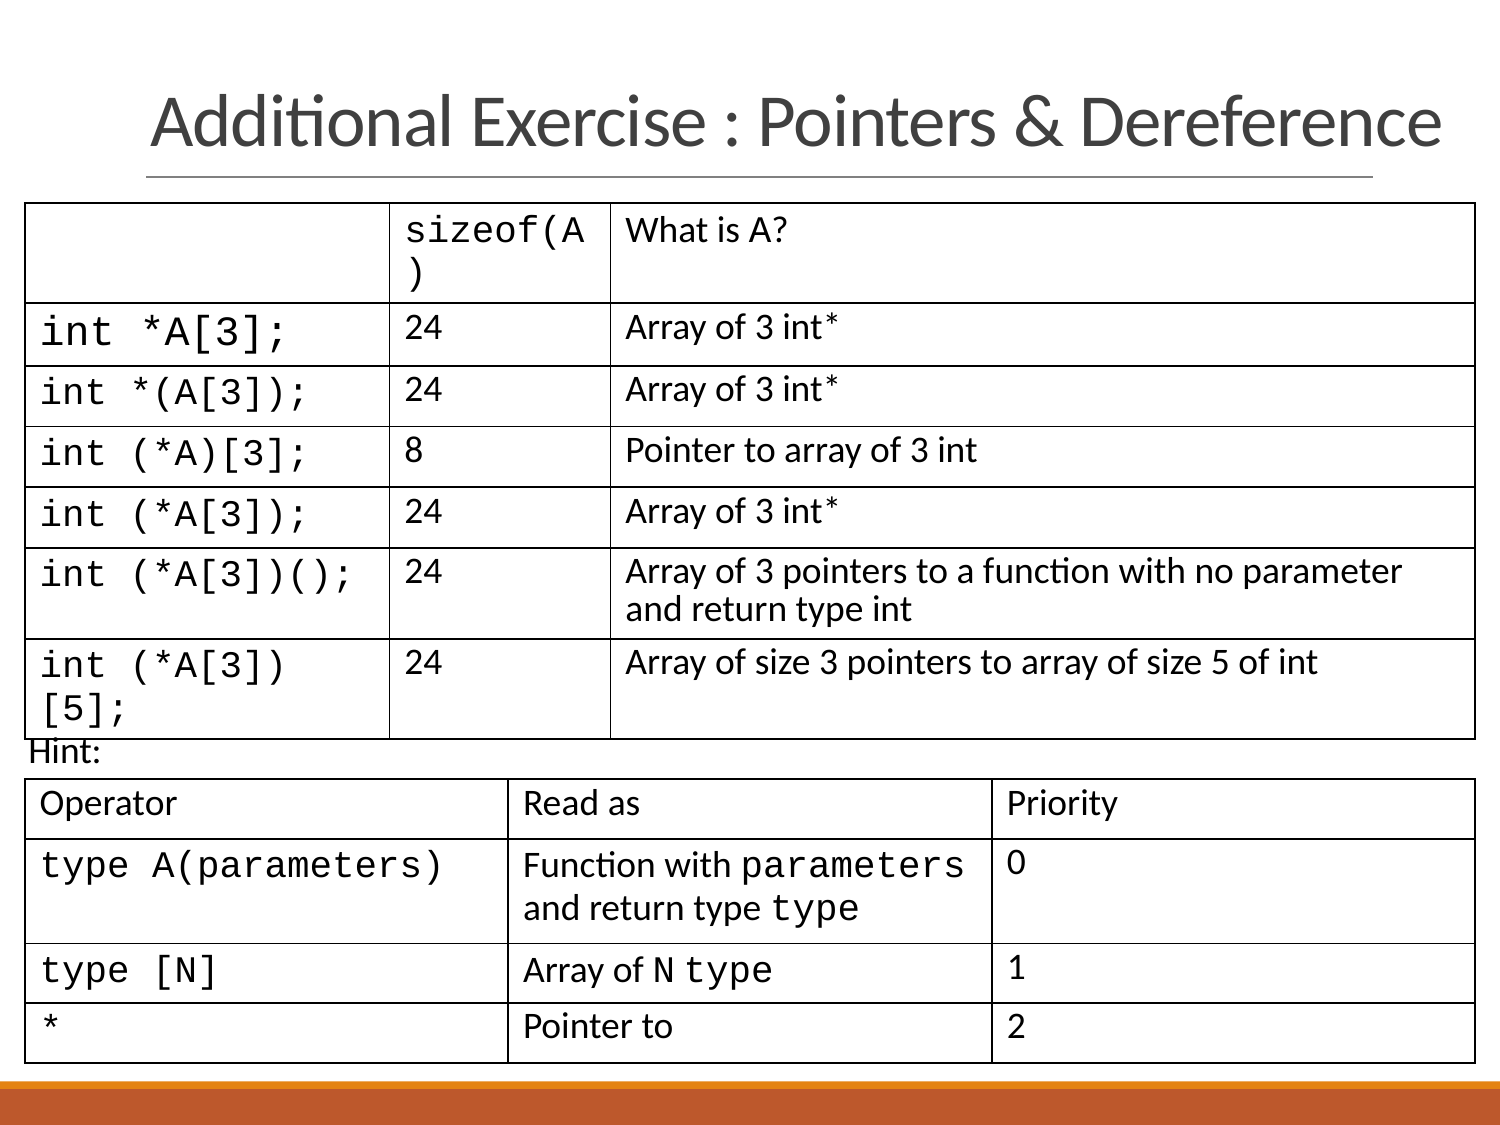

Additional Exercise : Pointers & Dereference
|  | sizeof(A) | What is A? |
| --- | --- | --- |
| int \*A[3]; | 24 | Array of 3 int\* |
| int \*(A[3]); | 24 | Array of 3 int\* |
| int (\*A)[3]; | 8 | Pointer to array of 3 int |
| int (\*A[3]); | 24 | Array of 3 int\* |
| int (\*A[3])(); | 24 | Array of 3 pointers to a function with no parameter and return type int |
| int (\*A[3])[5]; | 24 | Array of size 3 pointers to array of size 5 of int |
Hint:
| Operator | Read as | Priority |
| --- | --- | --- |
| type A(parameters) | Function with parameters and return type type | 0 |
| type [N] | Array of N type | 1 |
| \* | Pointer to | 2 |